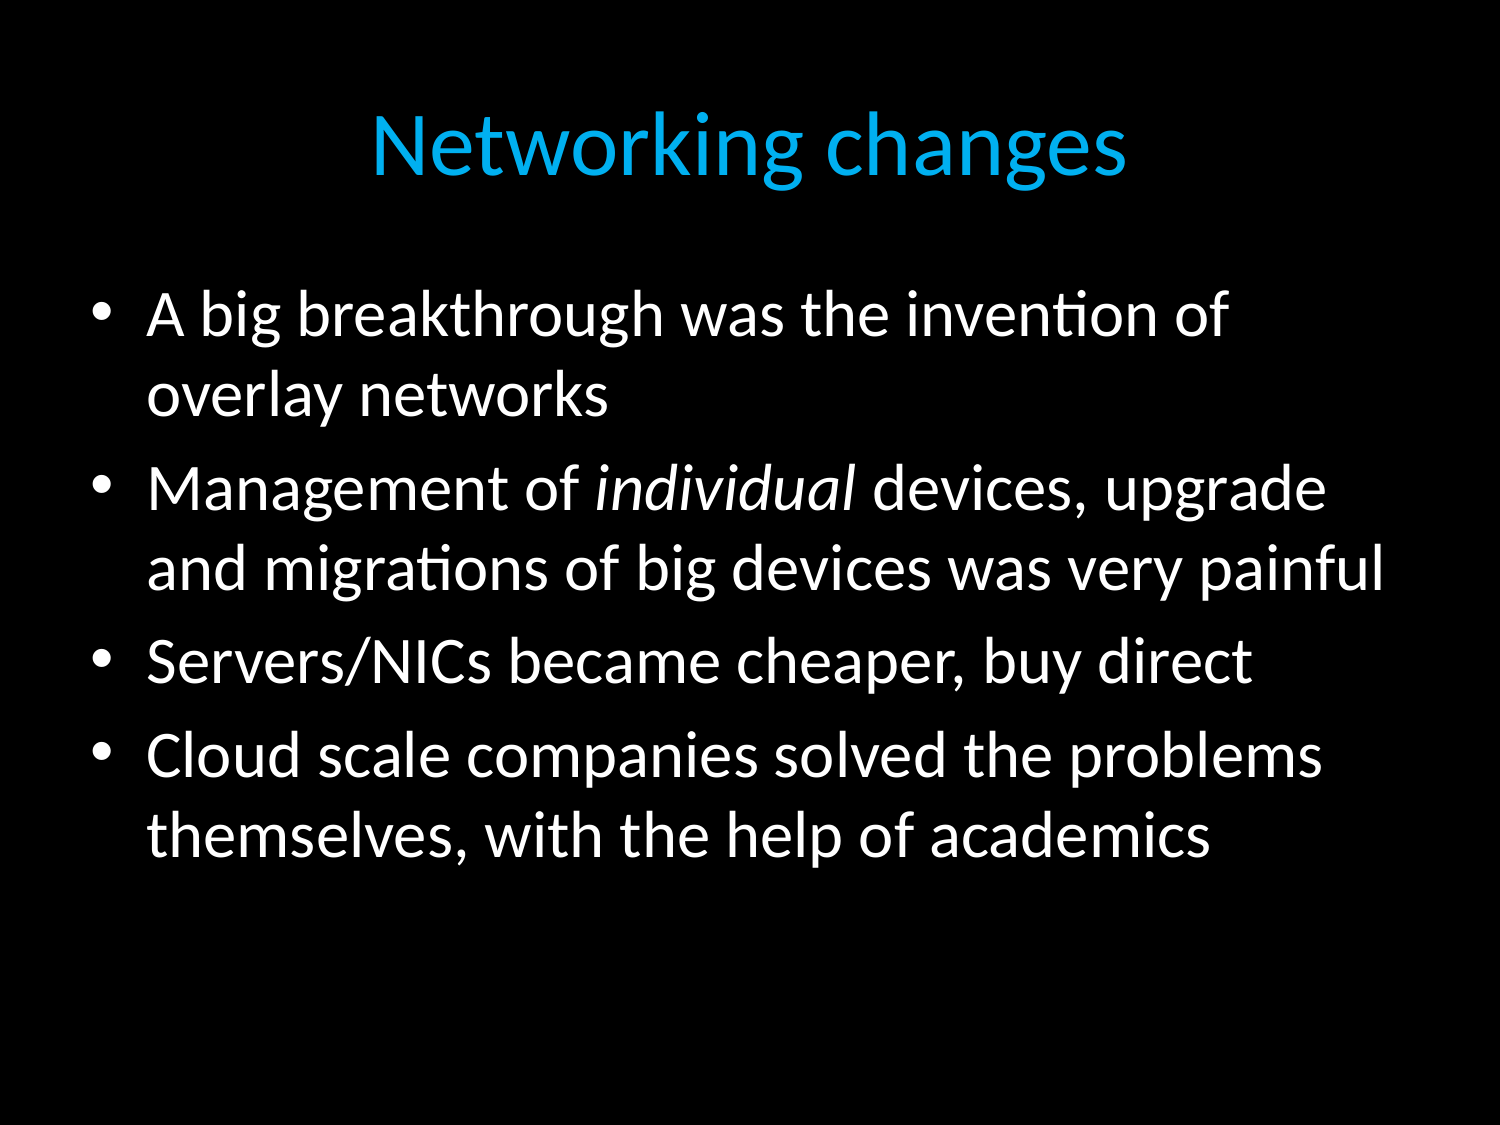

# Networking changes
A big breakthrough was the invention of overlay networks
Management of individual devices, upgrade and migrations of big devices was very painful
Servers/NICs became cheaper, buy direct
Cloud scale companies solved the problems themselves, with the help of academics